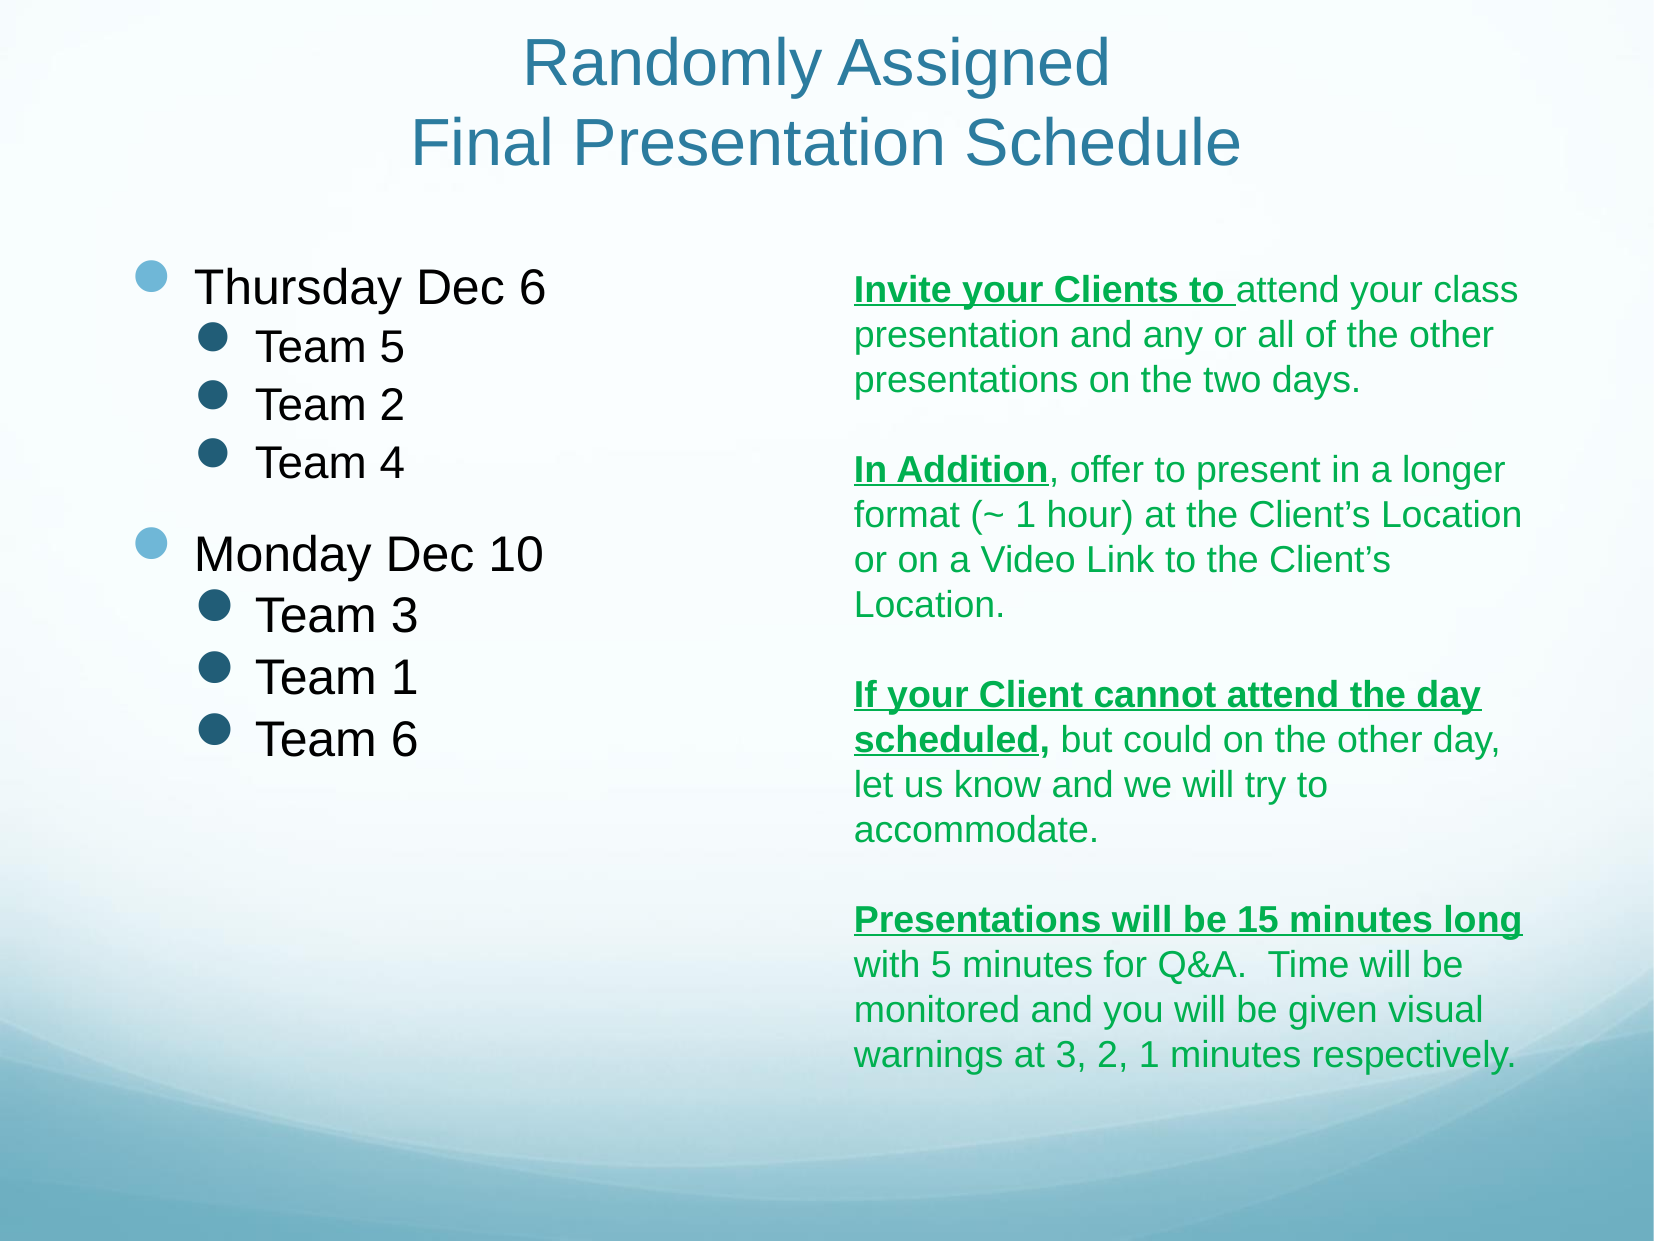

# Randomly Assigned Final Presentation Schedule
Thursday Dec 6
Team 5
Team 2
Team 4
Monday Dec 10
Team 3
Team 1
Team 6
Invite your Clients to attend your class presentation and any or all of the other presentations on the two days.

In Addition, offer to present in a longer format (~ 1 hour) at the Client’s Location or on a Video Link to the Client’s Location.

If your Client cannot attend the day scheduled, but could on the other day, let us know and we will try to accommodate.

Presentations will be 15 minutes long with 5 minutes for Q&A.  Time will be monitored and you will be given visual warnings at 3, 2, 1 minutes respectively.